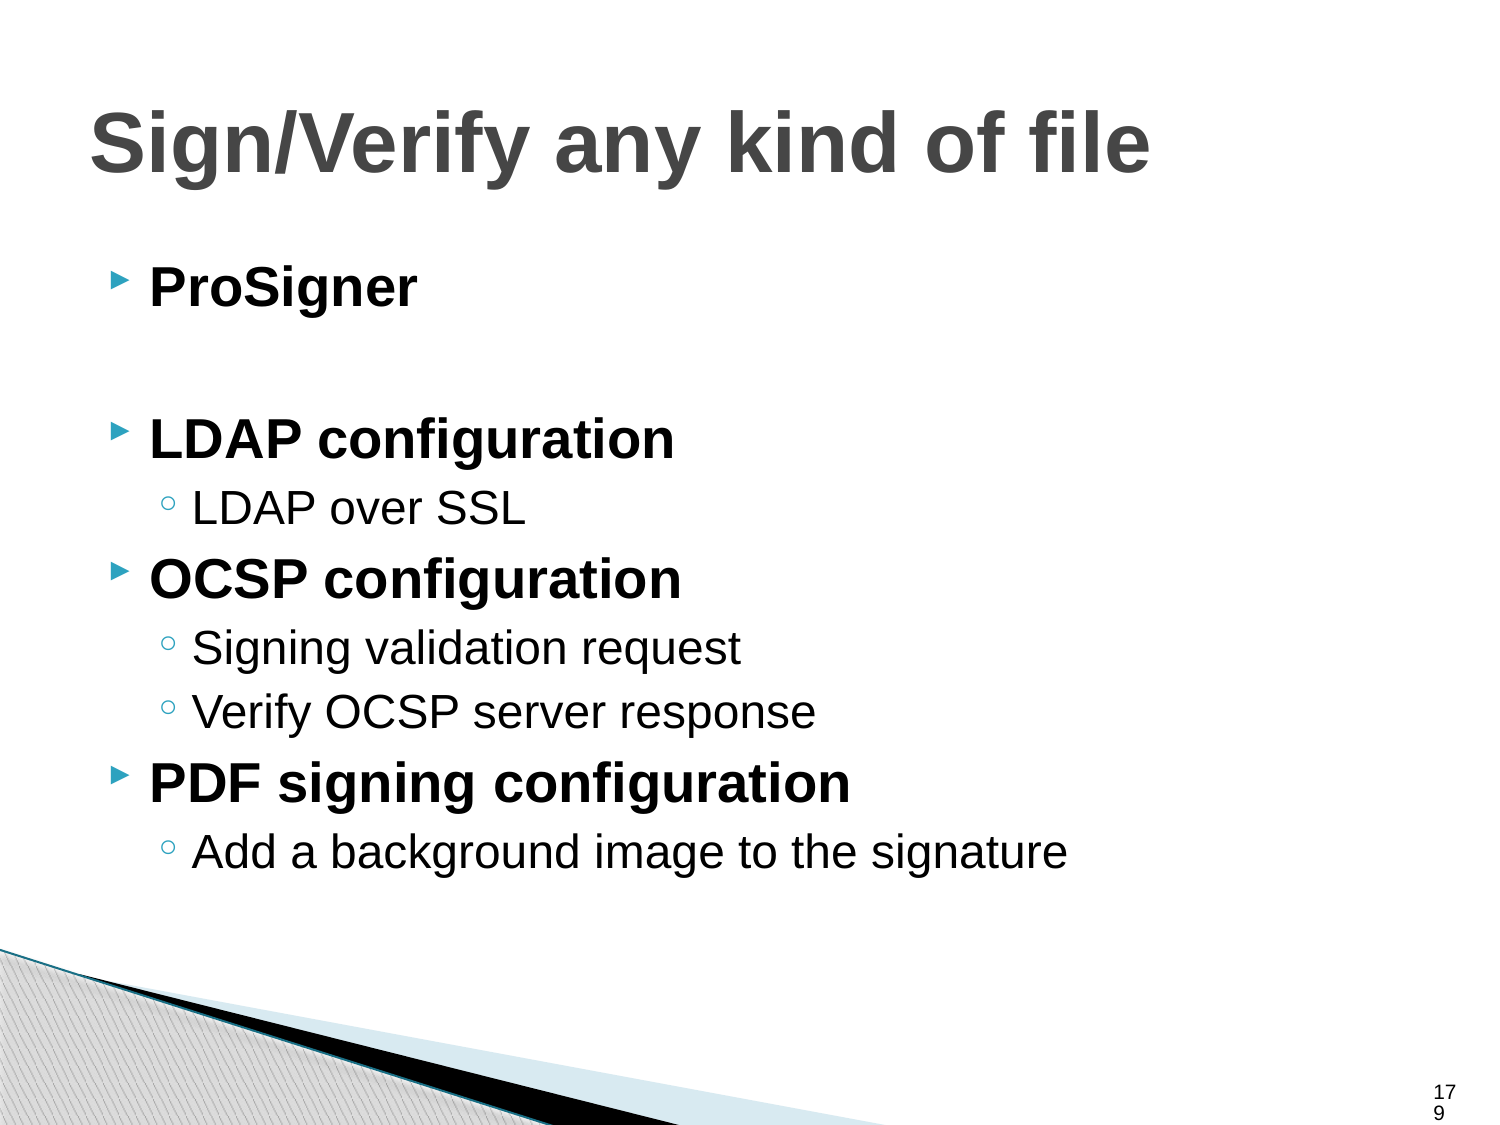

# Sign/Verify any kind of file
ProSigner

LDAP configuration
LDAP over SSL
OCSP configuration
Signing validation request
Verify OCSP server response
PDF signing configuration
Add a background image to the signature
179